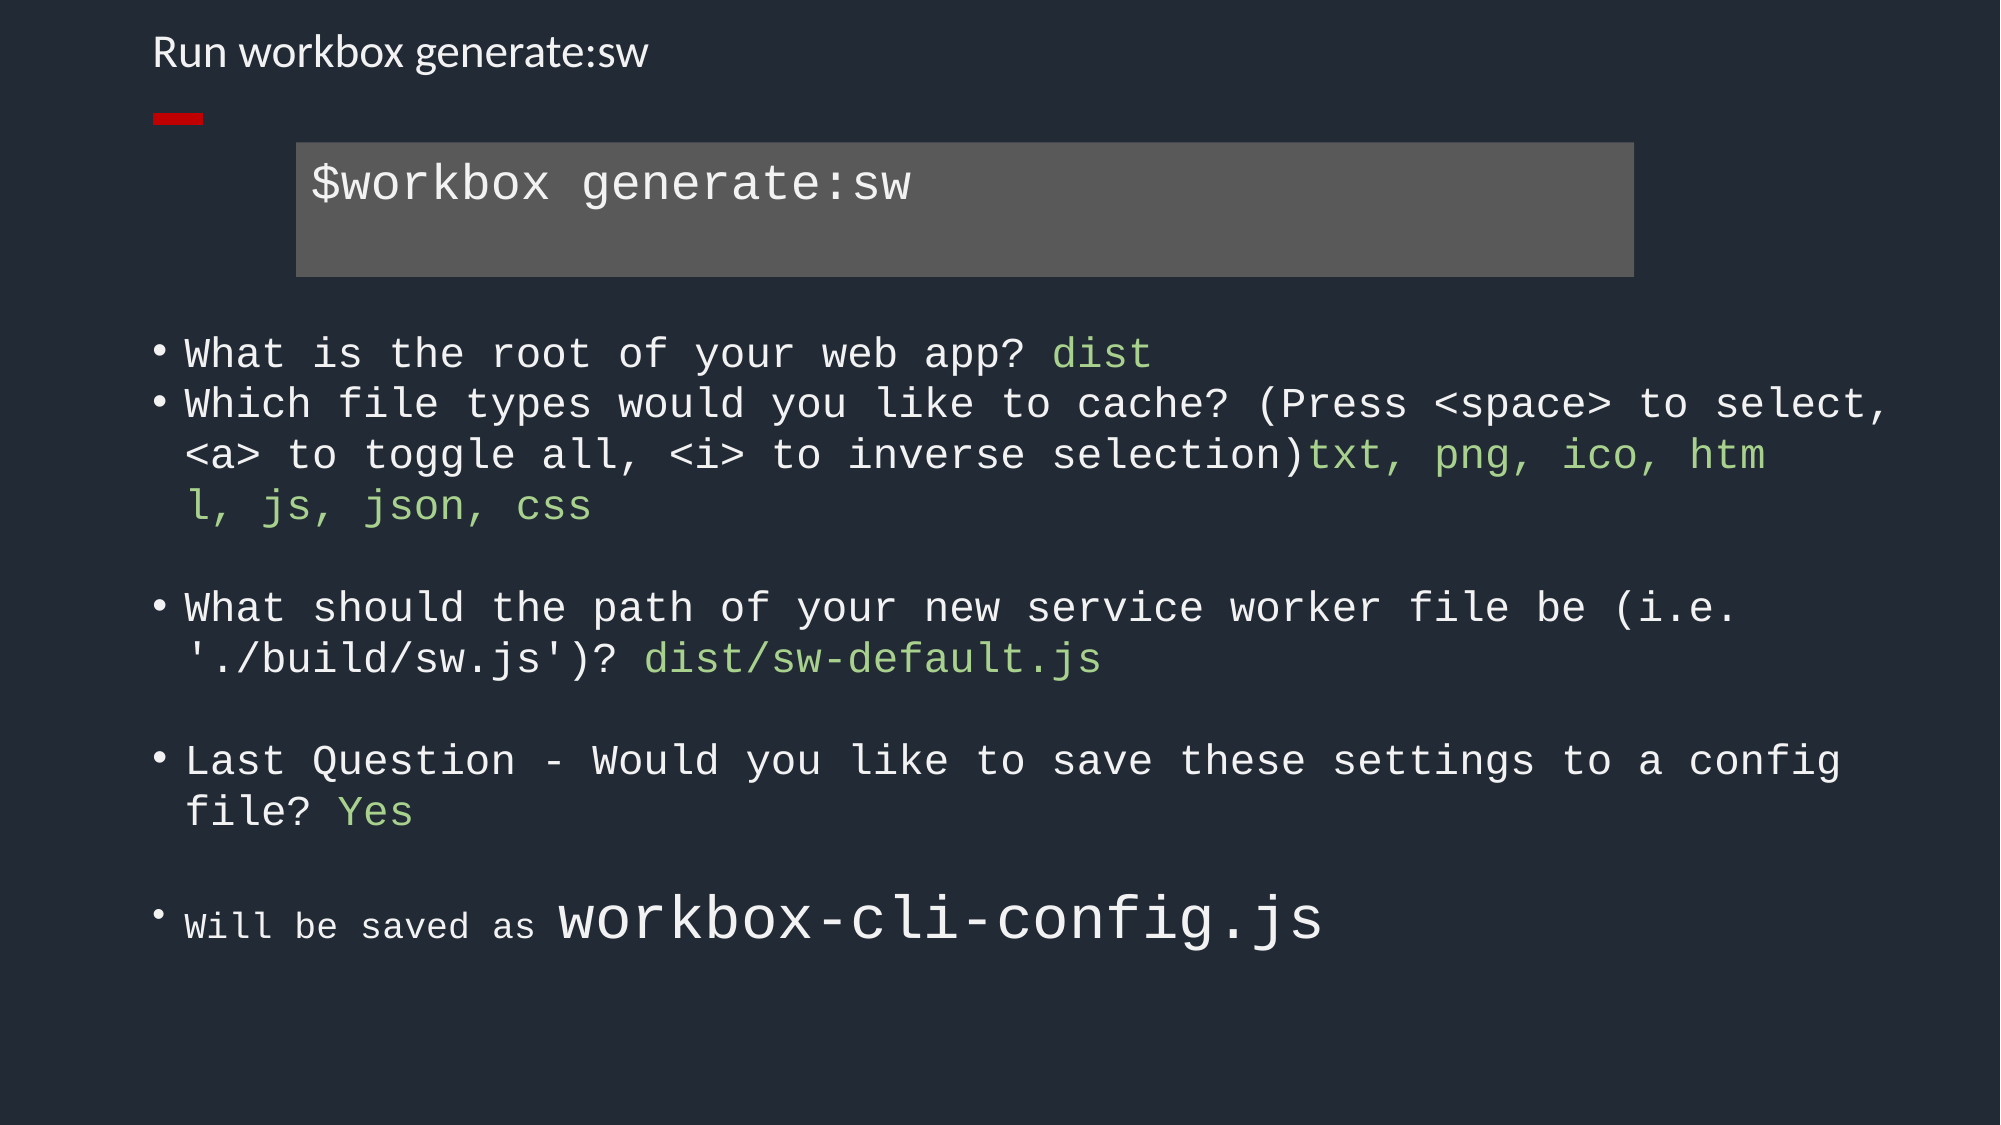

# Run workbox generate:sw
$workbox generate:sw

What is the root of your web app? dist
Which file types would you like to cache? (Press <space> to select, <a> to toggle all, <i> to inverse selection)txt, png, ico, htm
l, js, json, css
What should the path of your new service worker file be (i.e. './build/sw.js')? dist/sw-default.js
Last Question - Would you like to save these settings to a config file? Yes

Will be saved as workbox-cli-config.js